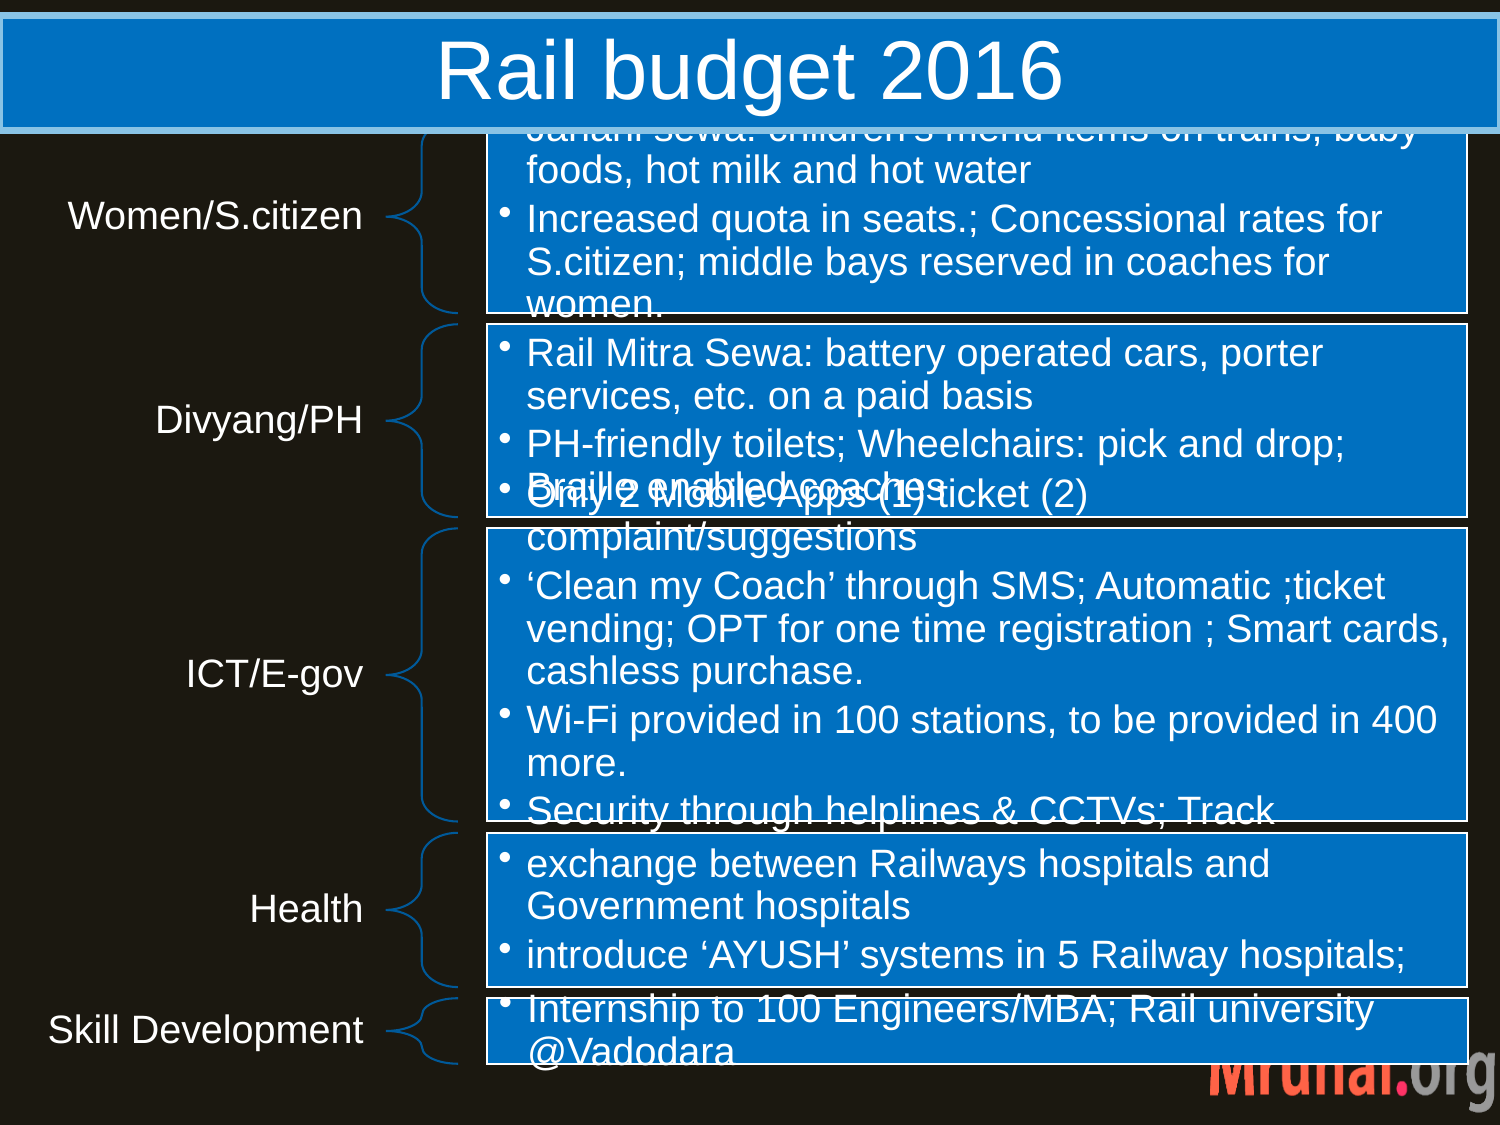

# Rail budget 2016
Women/S.citizen
Janani sewa: children’s menu items on trains, baby foods, hot milk and hot water
Increased quota in seats.; Concessional rates for S.citizen; middle bays reserved in coaches for women.
Divyang/PH
Rail Mitra Sewa: battery operated cars, porter services, etc. on a paid basis
PH-friendly toilets; Wheelchairs: pick and drop; Braille enabled coaches
ICT/E-gov
Only 2 Mobile Apps (1) ticket (2) complaint/suggestions
‘Clean my Coach’ through SMS; Automatic ;ticket vending; OPT for one time registration ; Smart cards, cashless purchase.
Wi-Fi provided in 100 stations, to be provided in 400 more.
Security through helplines & CCTVs; Track Management System (TMS)
Health
exchange between Railways hospitals and Government hospitals
introduce ‘AYUSH’ systems in 5 Railway hospitals;
Skill Development
Internship to 100 Engineers/MBA; Rail university @Vadodara